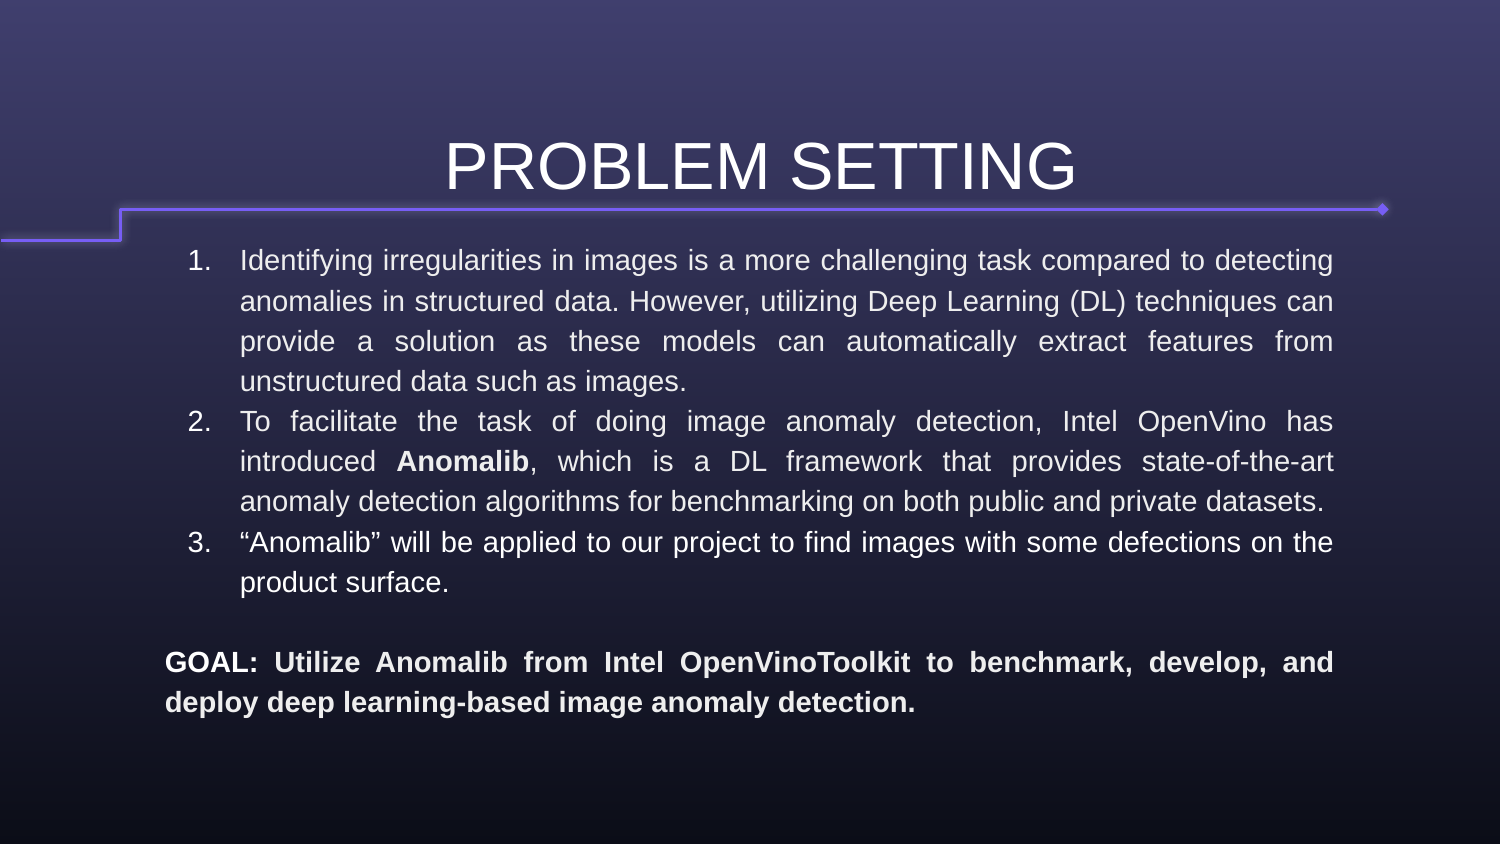

# PROBLEM SETTING

Identifying irregularities in images is a more challenging task compared to detecting anomalies in structured data. However, utilizing Deep Learning (DL) techniques can provide a solution as these models can automatically extract features from unstructured data such as images.
To facilitate the task of doing image anomaly detection, Intel OpenVino has introduced Anomalib, which is a DL framework that provides state-of-the-art anomaly detection algorithms for benchmarking on both public and private datasets.
“Anomalib” will be applied to our project to find images with some defections on the product surface.

GOAL: Utilize Anomalib from Intel OpenVinoToolkit to benchmark, develop, and deploy deep learning-based image anomaly detection.